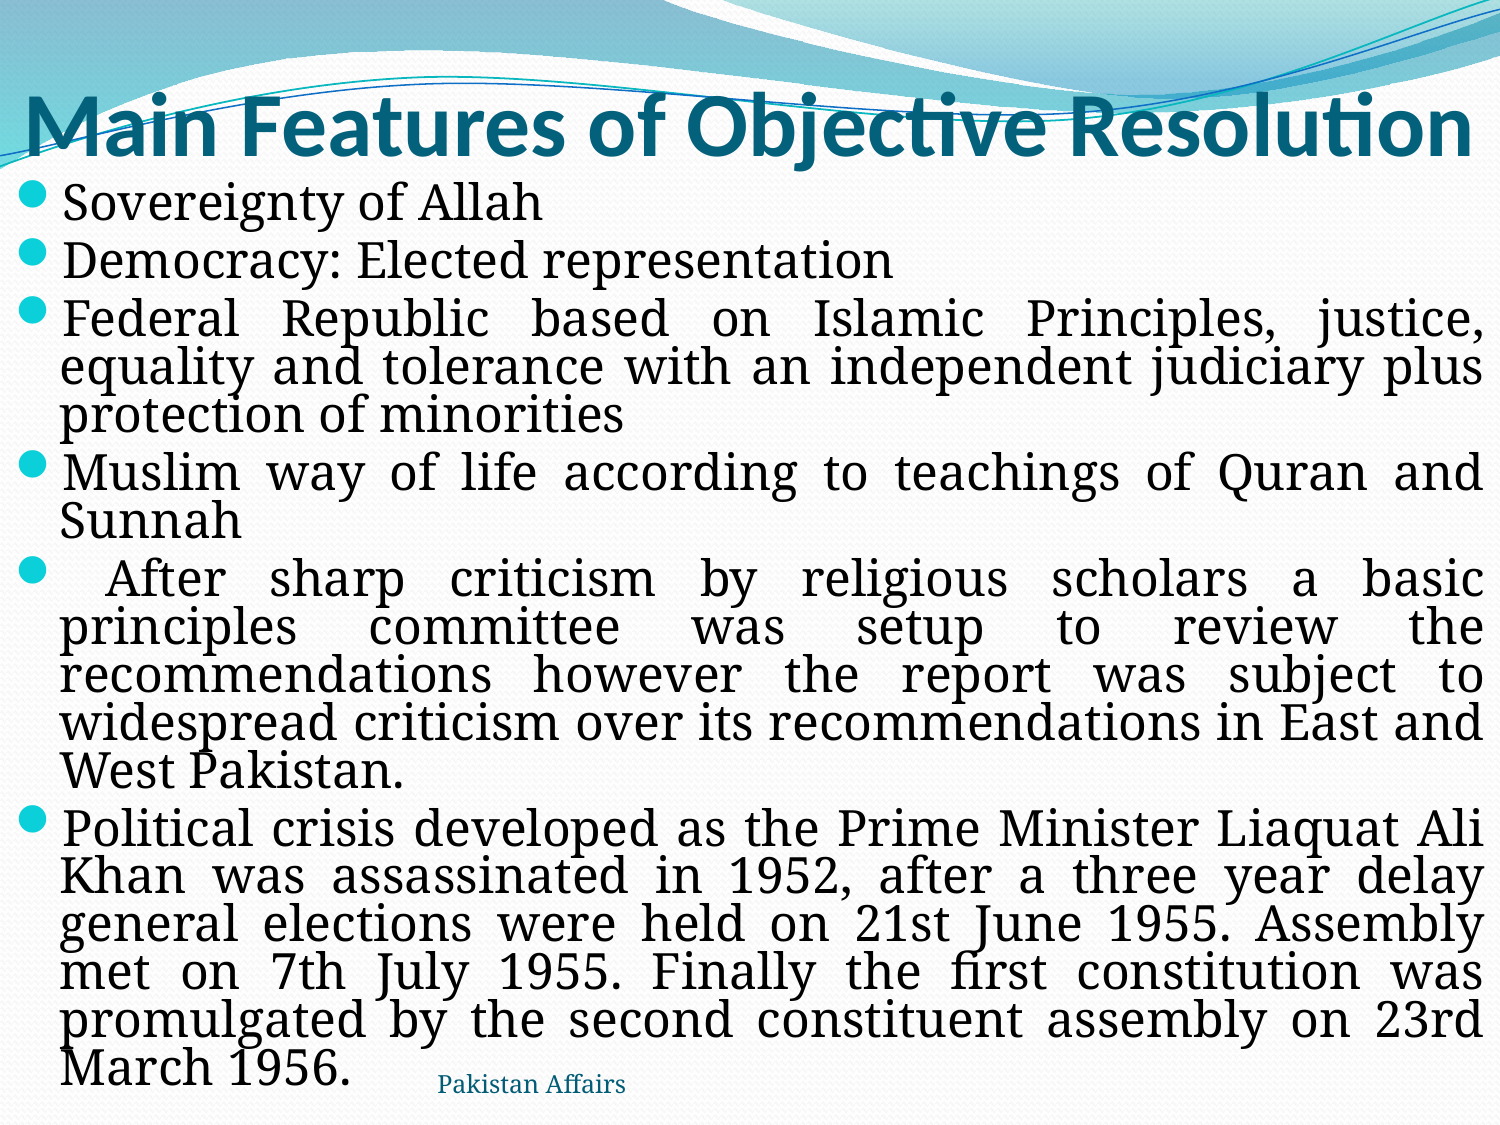

# Main Features of Objective Resolution
Sovereignty of Allah
Democracy: Elected representation
Federal Republic based on Islamic Principles, justice, equality and tolerance with an independent judiciary plus protection of minorities
Muslim way of life according to teachings of Quran and Sunnah
 After sharp criticism by religious scholars a basic principles committee was setup to review the recommendations however the report was subject to widespread criticism over its recommendations in East and West Pakistan.
Political crisis developed as the Prime Minister Liaquat Ali Khan was assassinated in 1952, after a three year delay general elections were held on 21st June 1955. Assembly met on 7th July 1955. Finally the first constitution was promulgated by the second constituent assembly on 23rd March 1956.

Pakistan Affairs
8